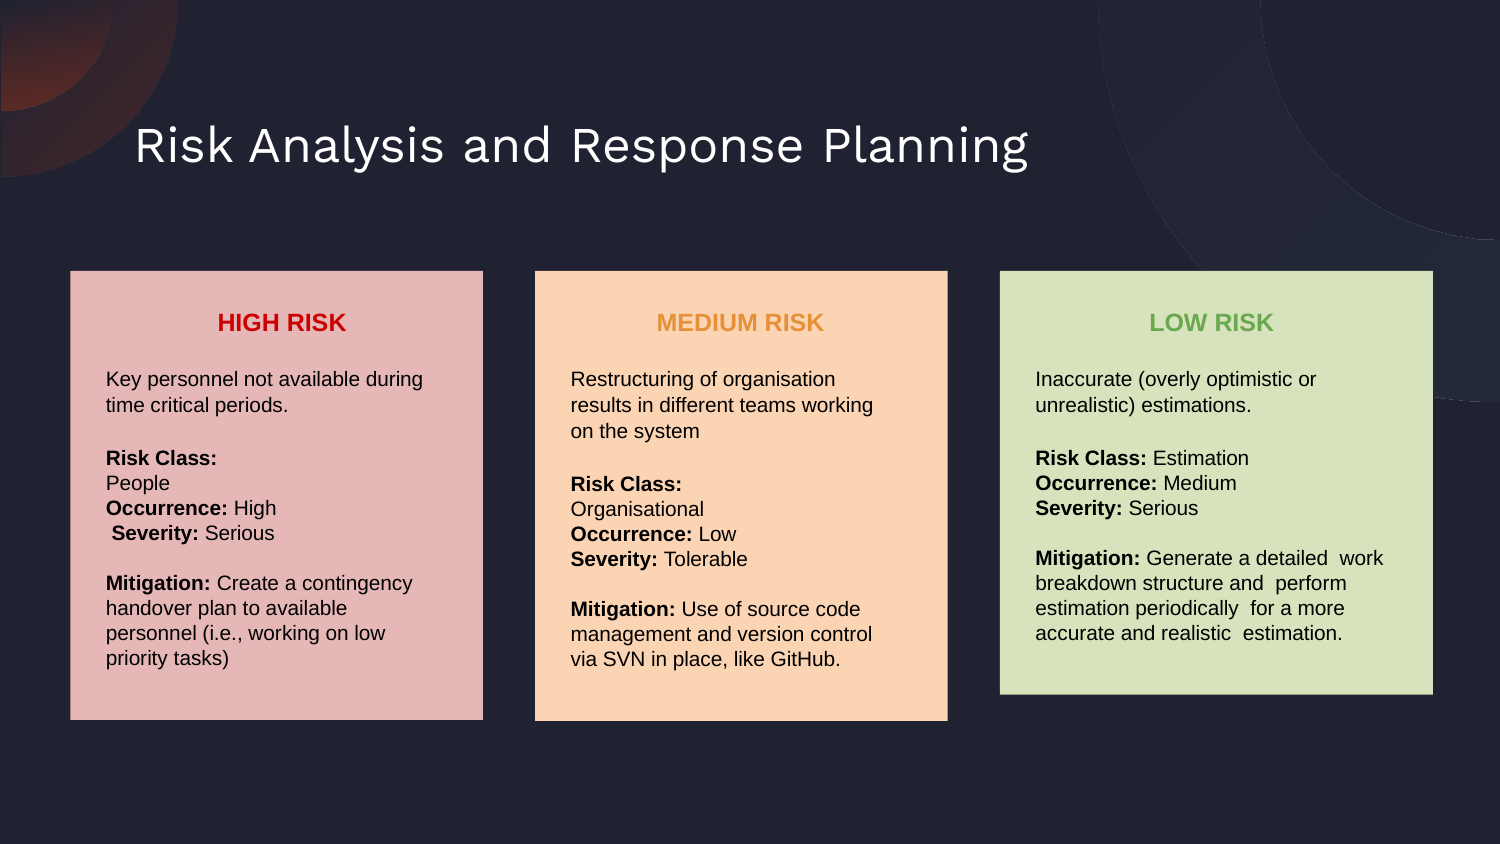

# Risk Analysis and Response Planning
HIGH RISK
Key personnel not available during time critical periods.
Risk Class: People  Occurrence: High  Severity: Serious

Mitigation: Create a contingency  handover plan to available  personnel (i.e., working on low  priority tasks)

MEDIUM RISK
Restructuring of organisation results in different teams working on the system
Risk Class: Organisational  Occurrence: Low Severity: Tolerable

Mitigation: Use of source code management and version control via SVN in place, like GitHub.

    LOW RISK
Inaccurate (overly optimistic or  unrealistic) estimations.
Risk Class: Estimation  Occurrence: Medium  Severity: Serious

Mitigation: Generate a detailed  work breakdown structure and  perform estimation periodically  for a more accurate and realistic  estimation.